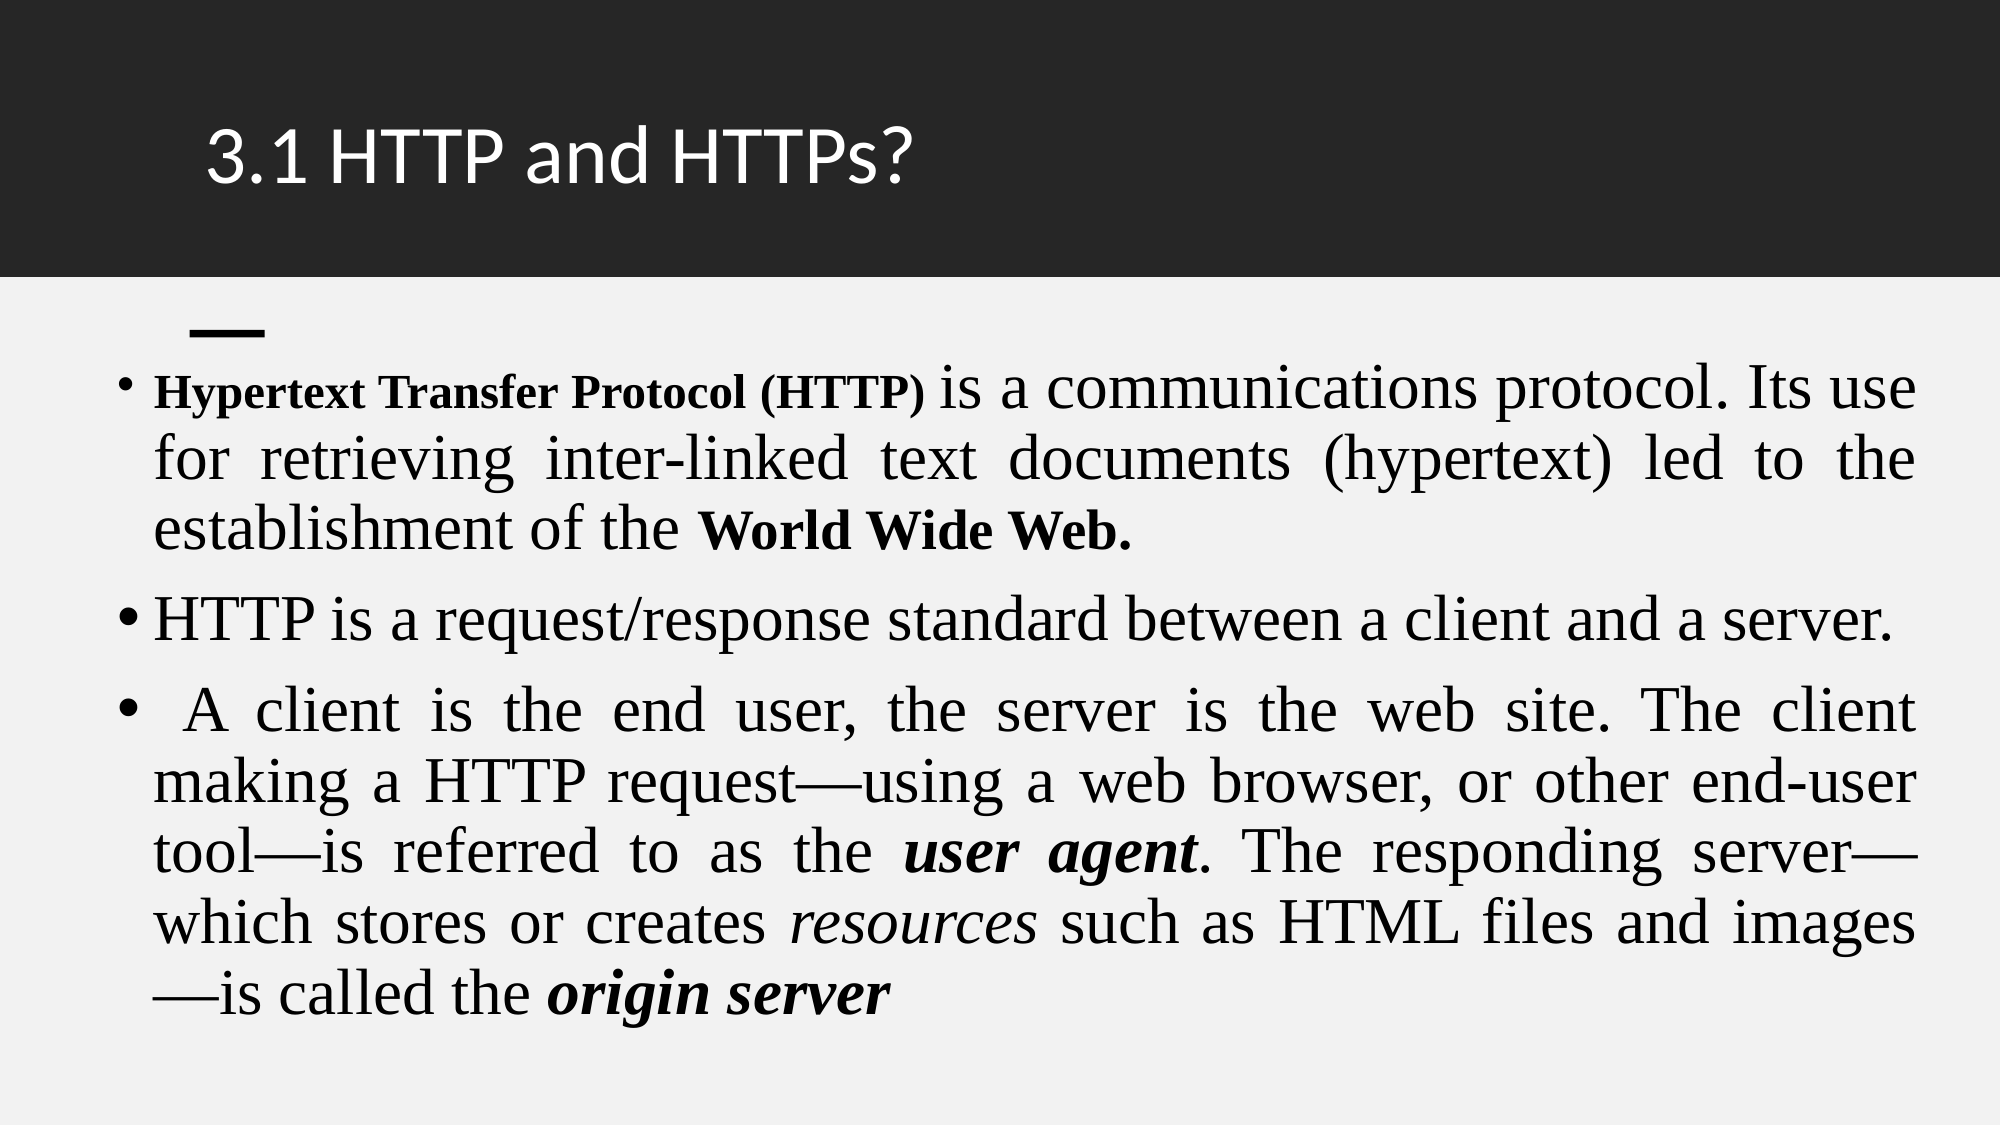

# 3.1 HTTP and HTTPs?

Hypertext Transfer Protocol (HTTP) is a communications protocol. Its use for retrieving inter-linked text documents (hypertext) led to the establishment of the World Wide Web.
HTTP is a request/response standard between a client and a server.
 A client is the end user, the server is the web site. The client making a HTTP request—using a web browser, or other end-user tool—is referred to as the user agent. The responding server— which stores or creates resources such as HTML files and images—is called the origin server